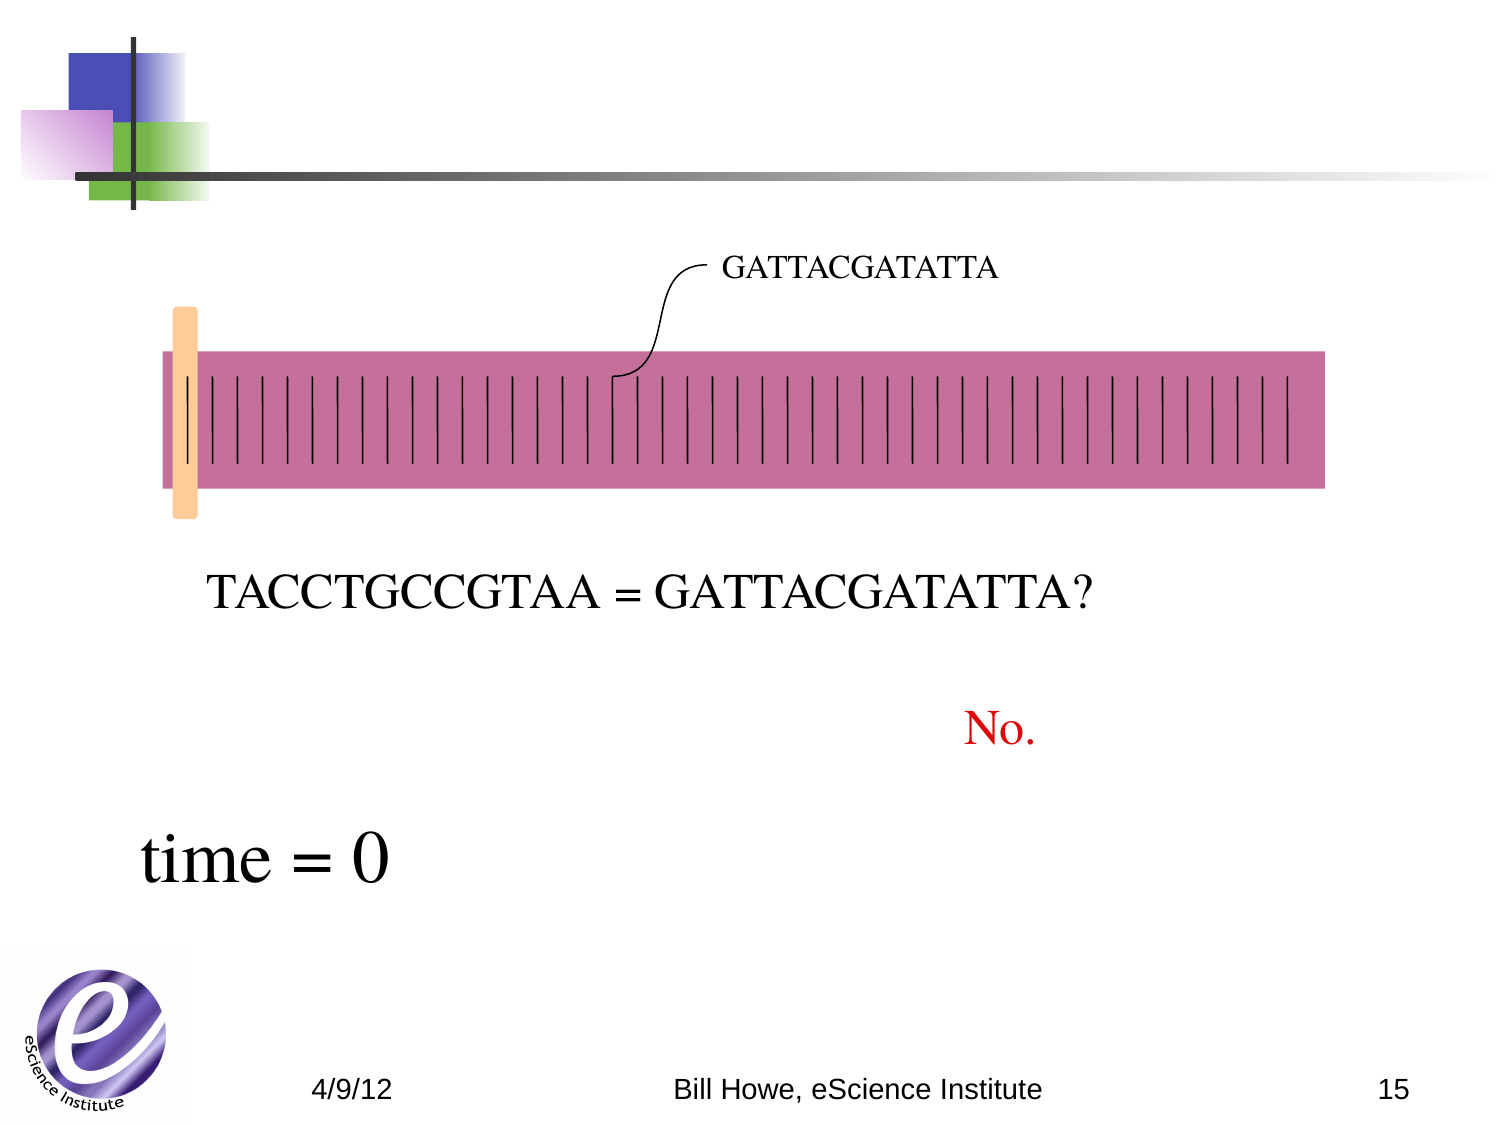

GATTACGATATTA

TACCTGCCGTAA = GATTACGATATTA?
No.
time = 0
Bill Howe, eScience Institute
15
4/9/12